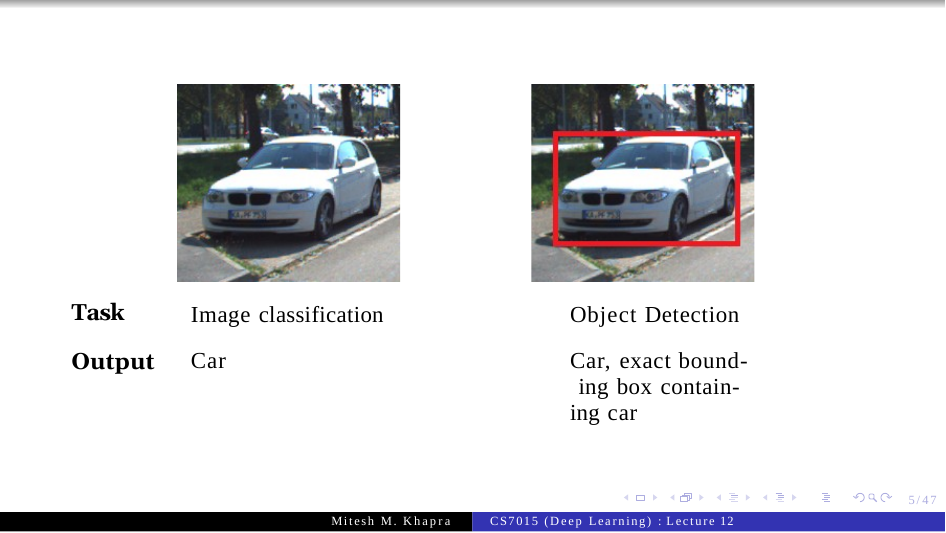

| Task | Image classification | Object Detection |
| --- | --- | --- |
| Output | Car | Car, exact bound- ing box contain- ing car |

5/47

Mitesh M. Khapra
CS7015 (Deep Learning) : Lecture 12